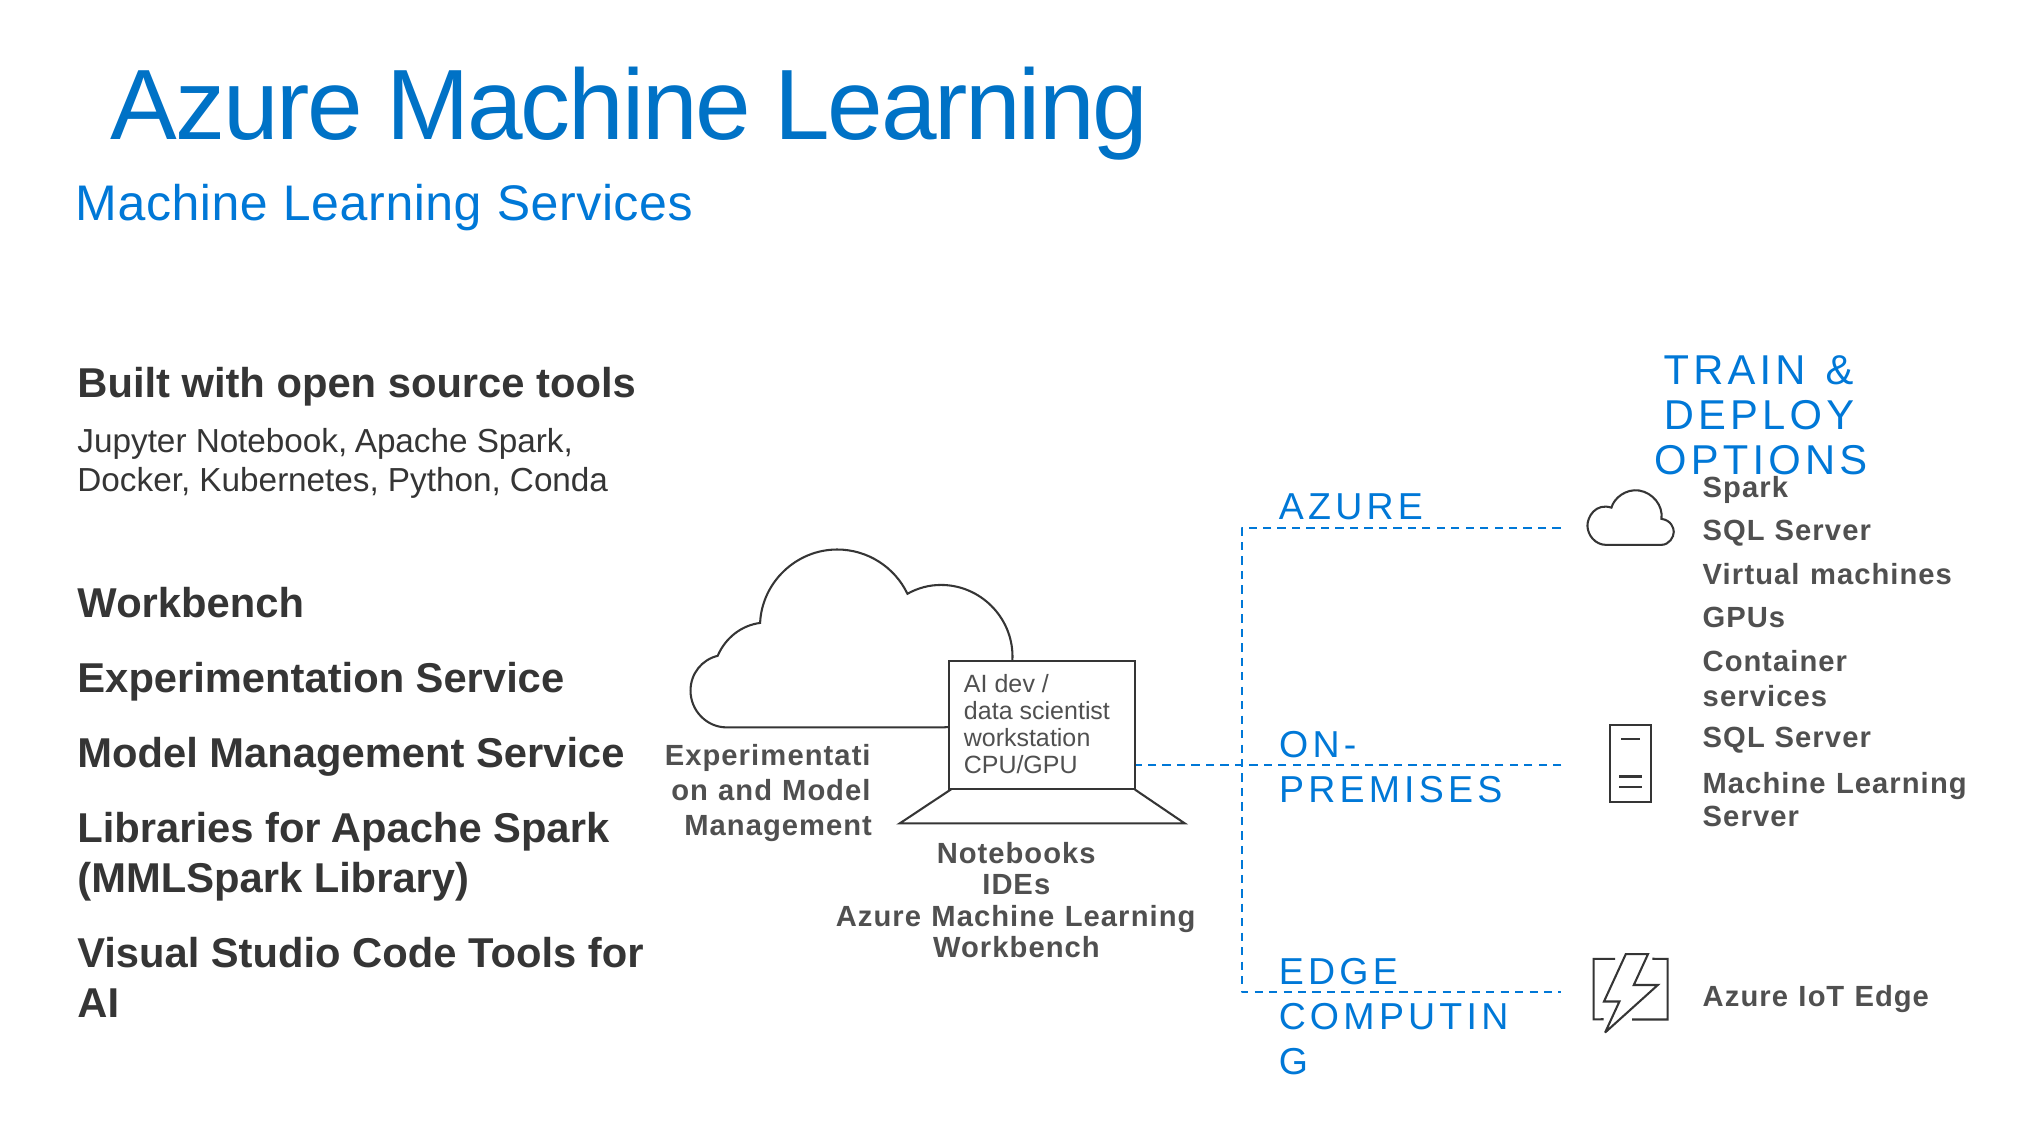

# Azure Machine Learning
Machine Learning Services
TRAIN & DEPLOY OPTIONS
Spark
SQL Server
Virtual machines
GPUs
Container services
AZURE

AI dev /
data scientist
workstation
CPU/GPU
ON-PREMISES
SQL Server
Machine Learning Server

Experimentation and Model Management
Notebooks
IDEs
Azure Machine Learning Workbench
EDGE COMPUTING

Azure IoT Edge
Built with open source tools
Jupyter Notebook, Apache Spark, Docker, Kubernetes, Python, Conda

Workbench
Experimentation Service
Model Management Service
Libraries for Apache Spark (MMLSpark Library)
Visual Studio Code Tools for AI